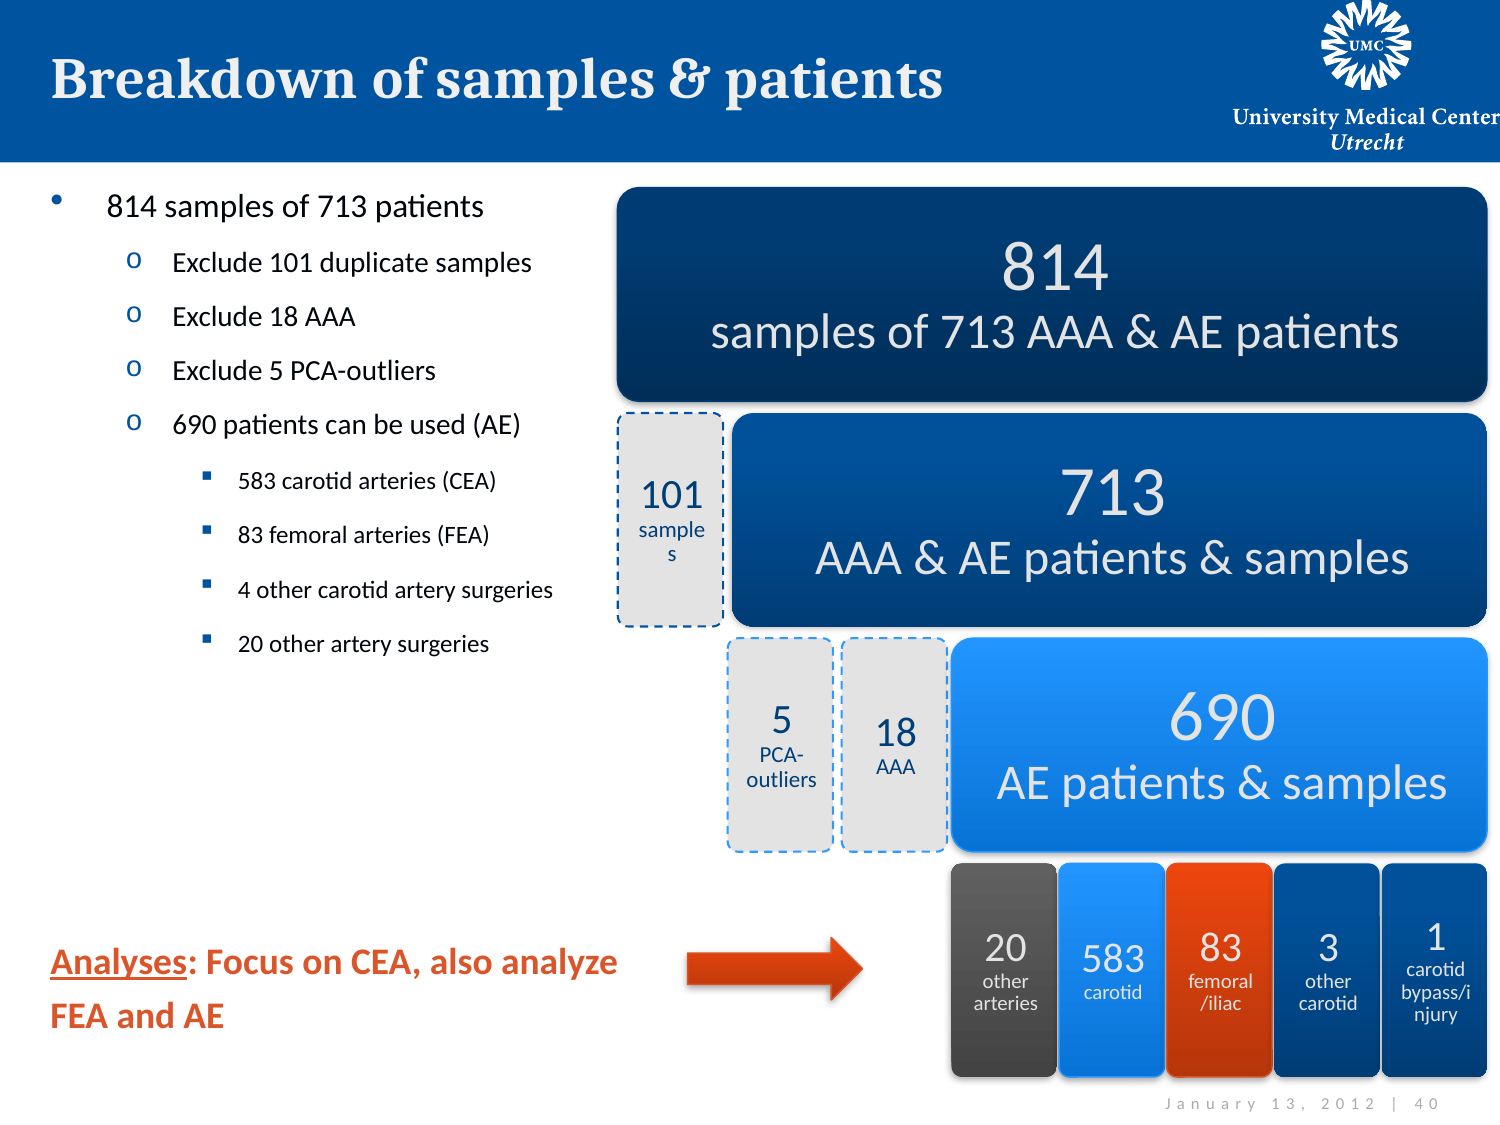

# Breakdown of samples & patients
814 samples of 713 patients
Exclude 101 duplicate samples
Exclude 18 AAA
Exclude 5 PCA-outliers
690 patients can be used (AE)
583 carotid arteries (CEA)
83 femoral arteries (FEA)
4 other carotid artery surgeries
20 other artery surgeries

Analyses: Focus on CEA, also analyze FEA and AE

814
samples of 713 AAA & AE patients
101 samples
713
AAA & AE patients & samples
5 PCA-outliers
18 AAA
690
AE patients & samples
20
other arteries
583
carotid
83
femoral/iliac
3
other carotid
1
carotid bypass/injury

January 13, 2012 | 40